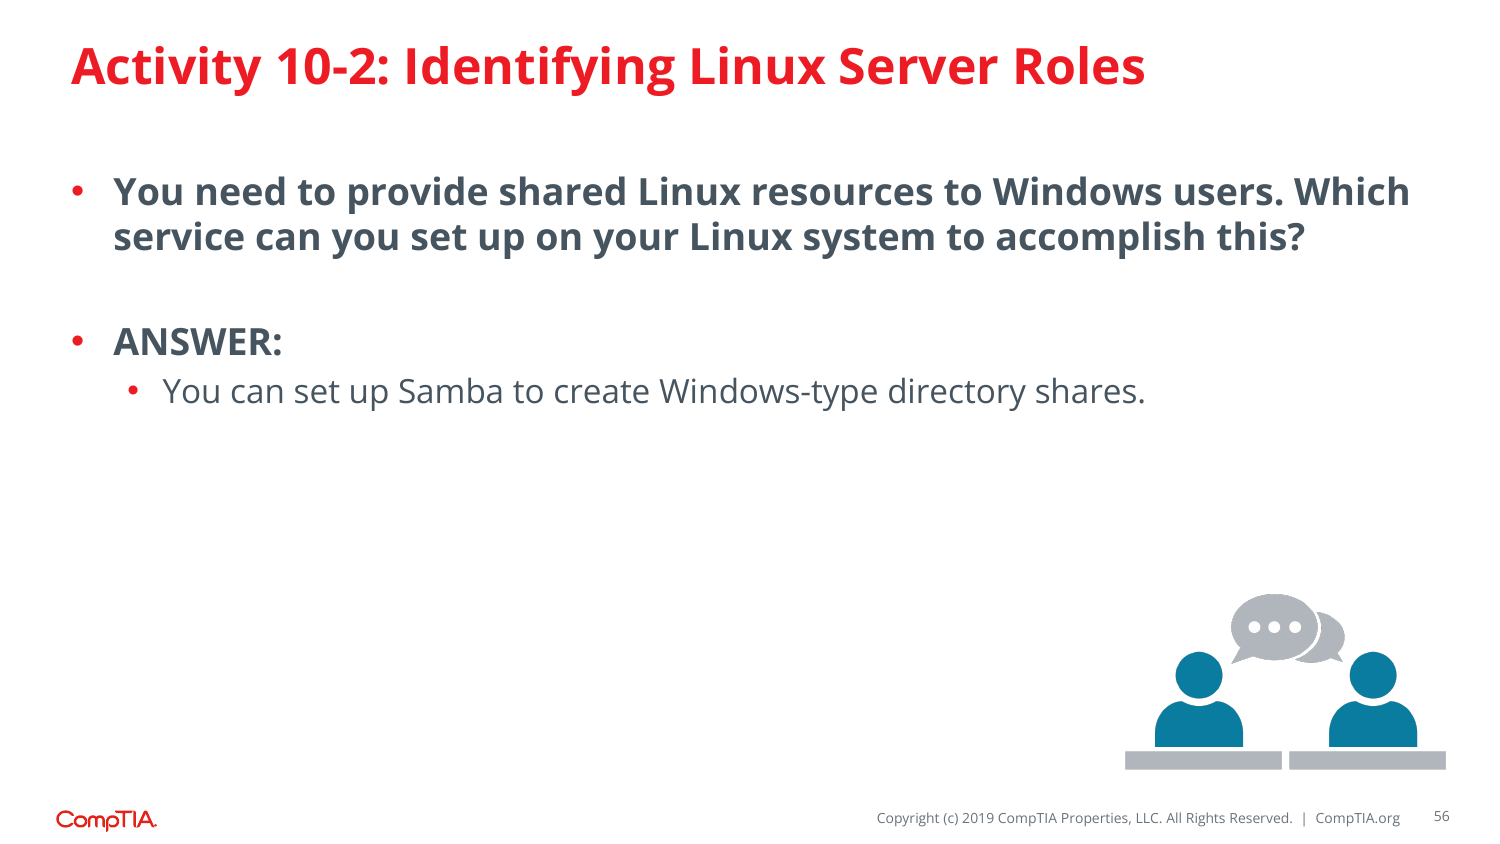

# Activity 10-2: Identifying Linux Server Roles
You need to provide shared Linux resources to Windows users. Which service can you set up on your Linux system to accomplish this?

ANSWER:
You can set up Samba to create Windows-type directory shares.

56